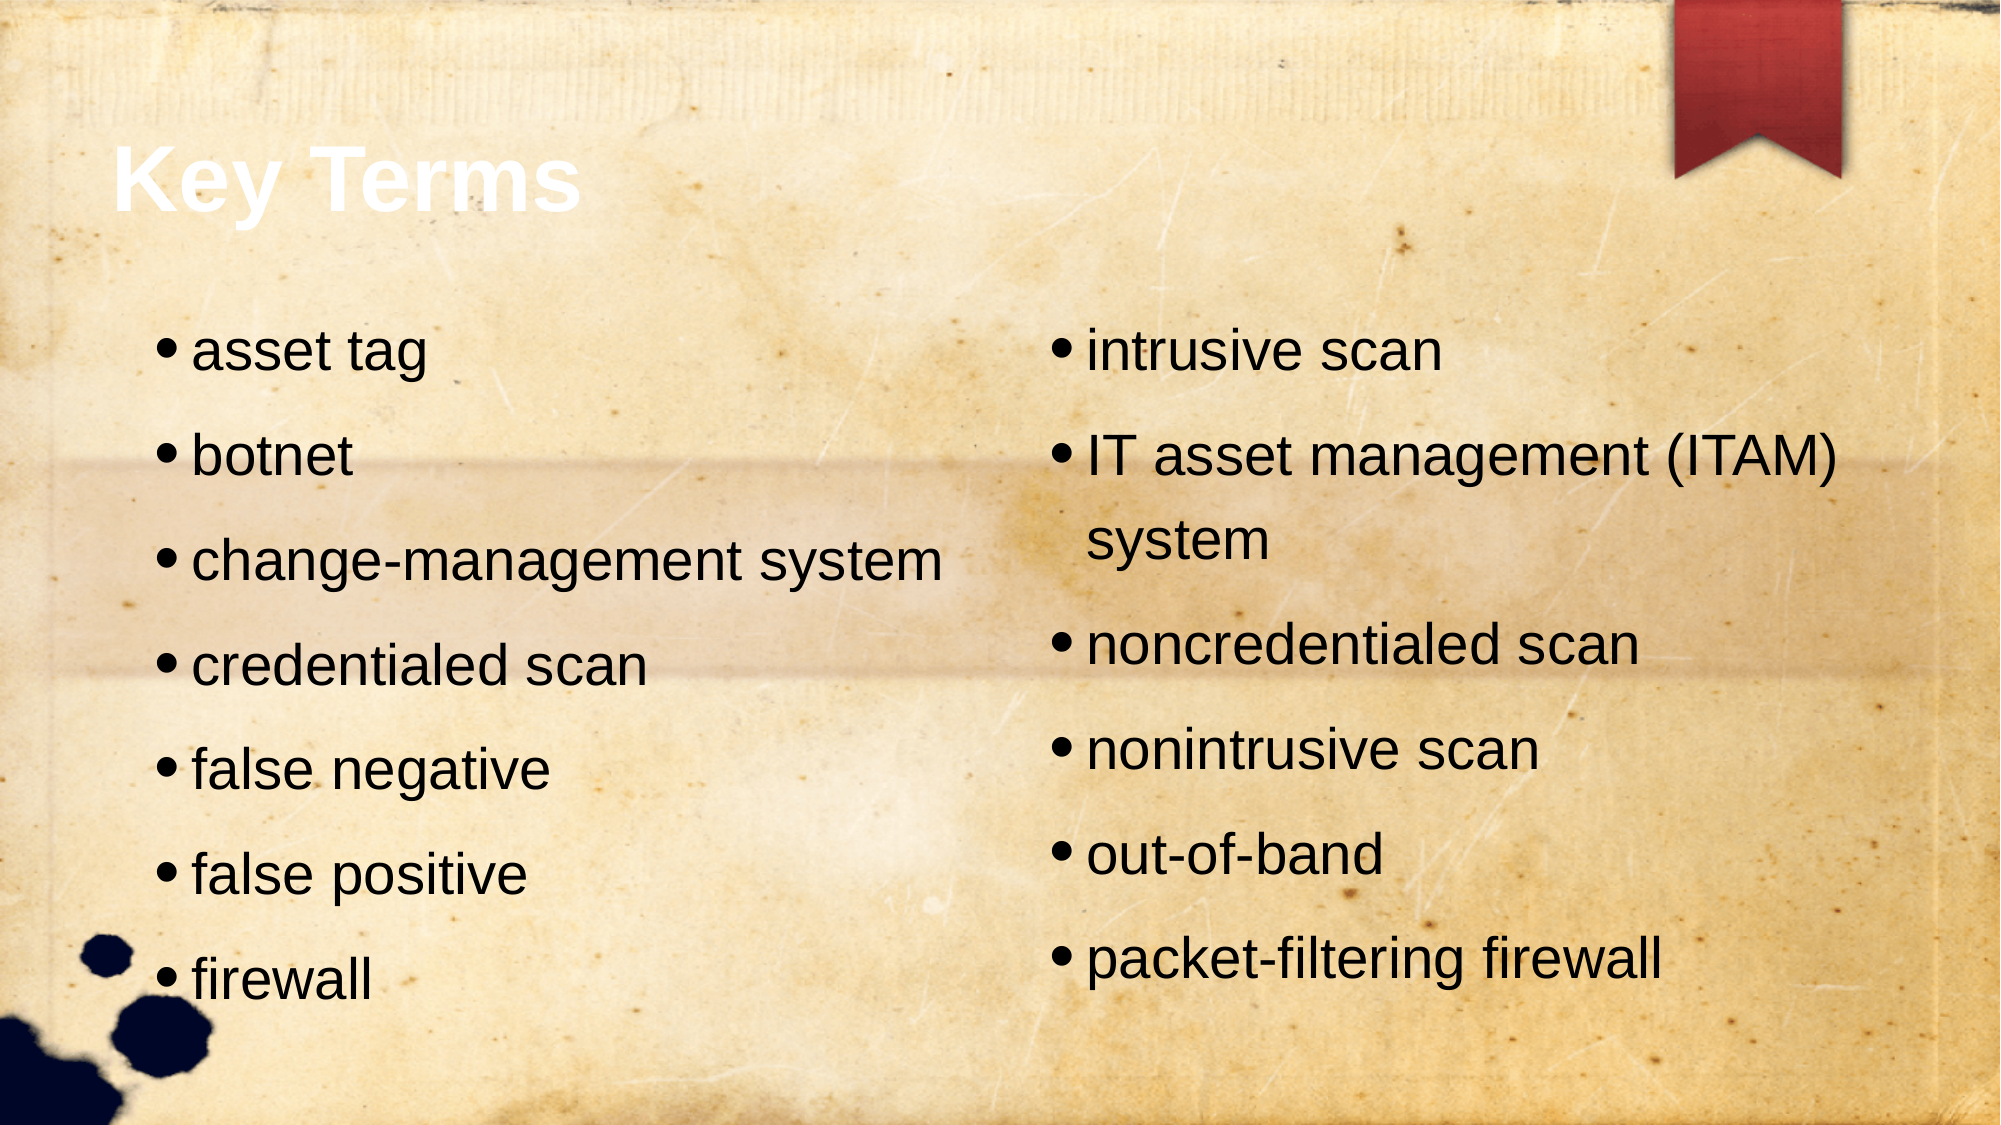

Key Terms
asset tag
botnet
change-management system
credentialed scan
false negative
false positive
firewall

intrusive scan
IT asset management (ITAM) system
noncredentialed scan
nonintrusive scan
out-of-band
packet-filtering firewall